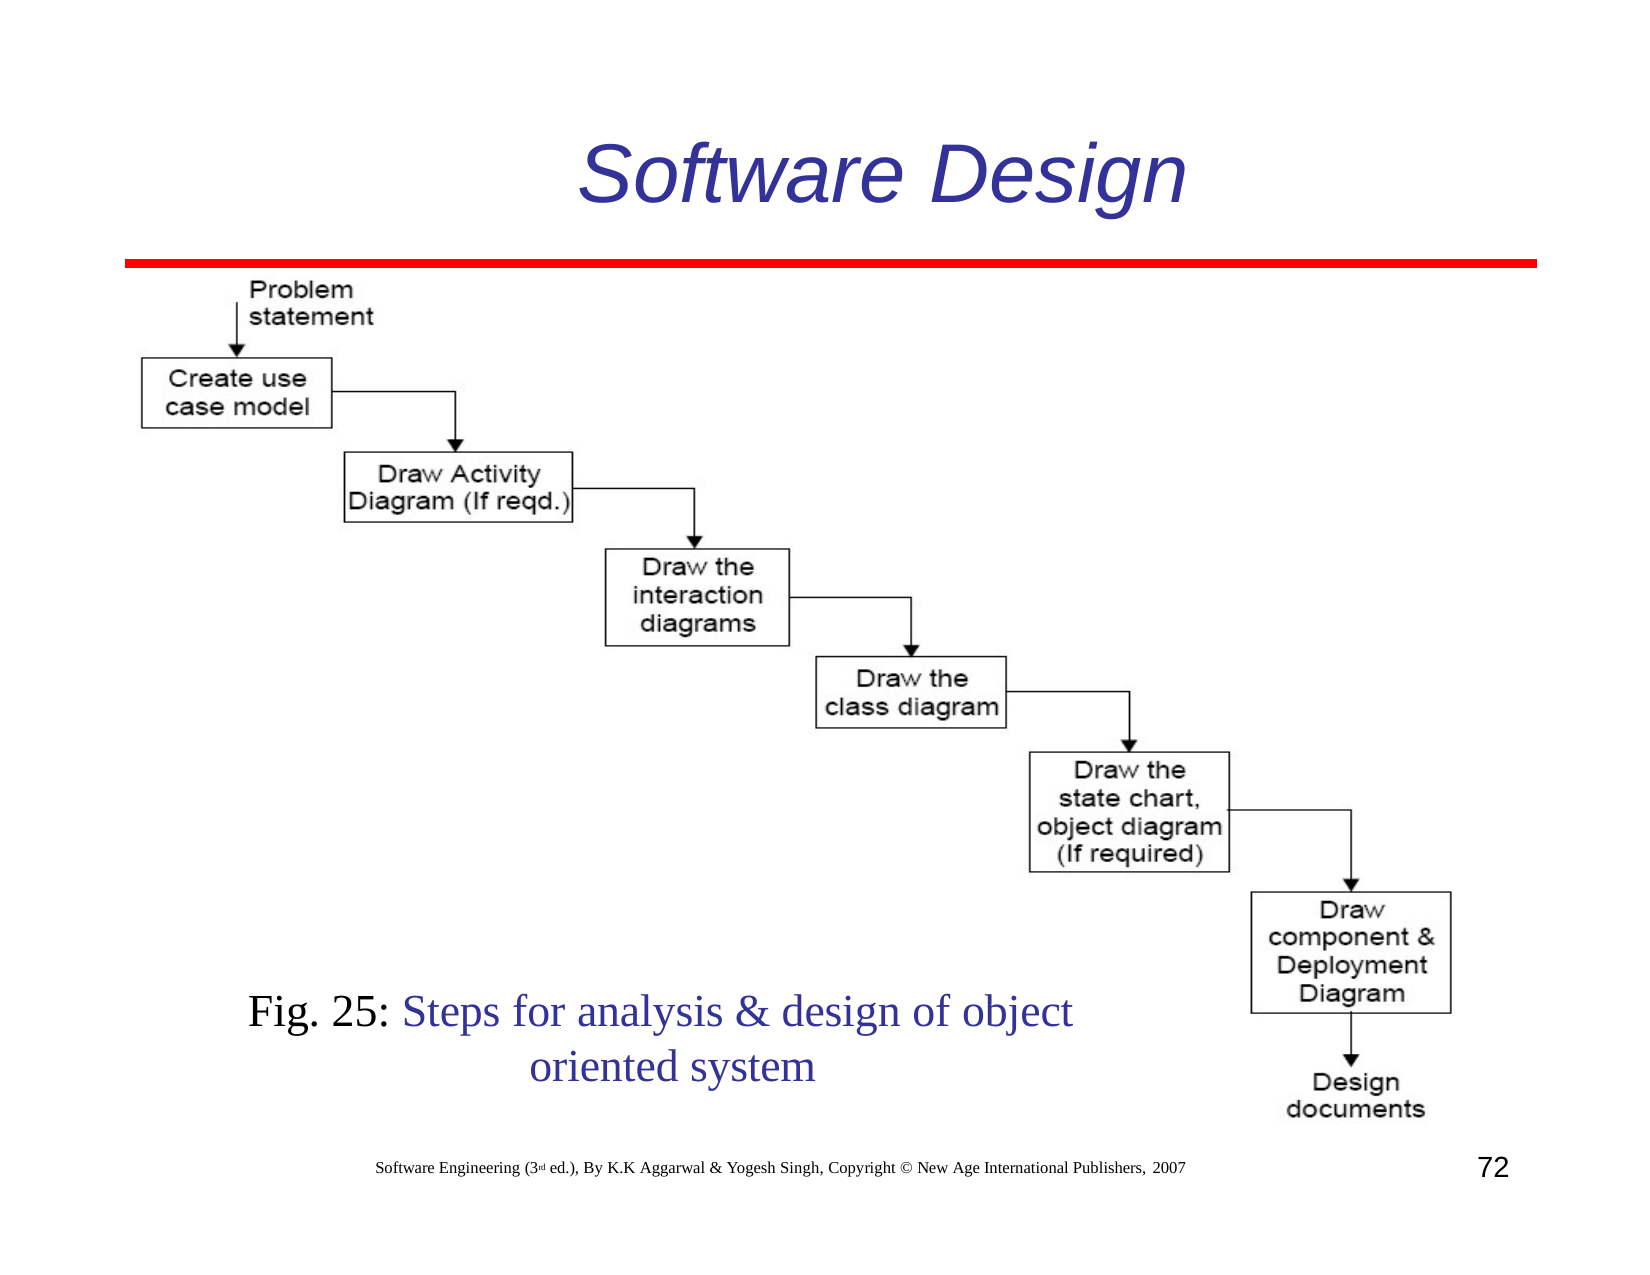

# Software Design

Fig. 25: Steps for analysis & design of object  oriented system
72
Software Engineering (3rd  ed.), By K.K Aggarwal & Yogesh Singh, Copyright © New Age International Publishers, 2007